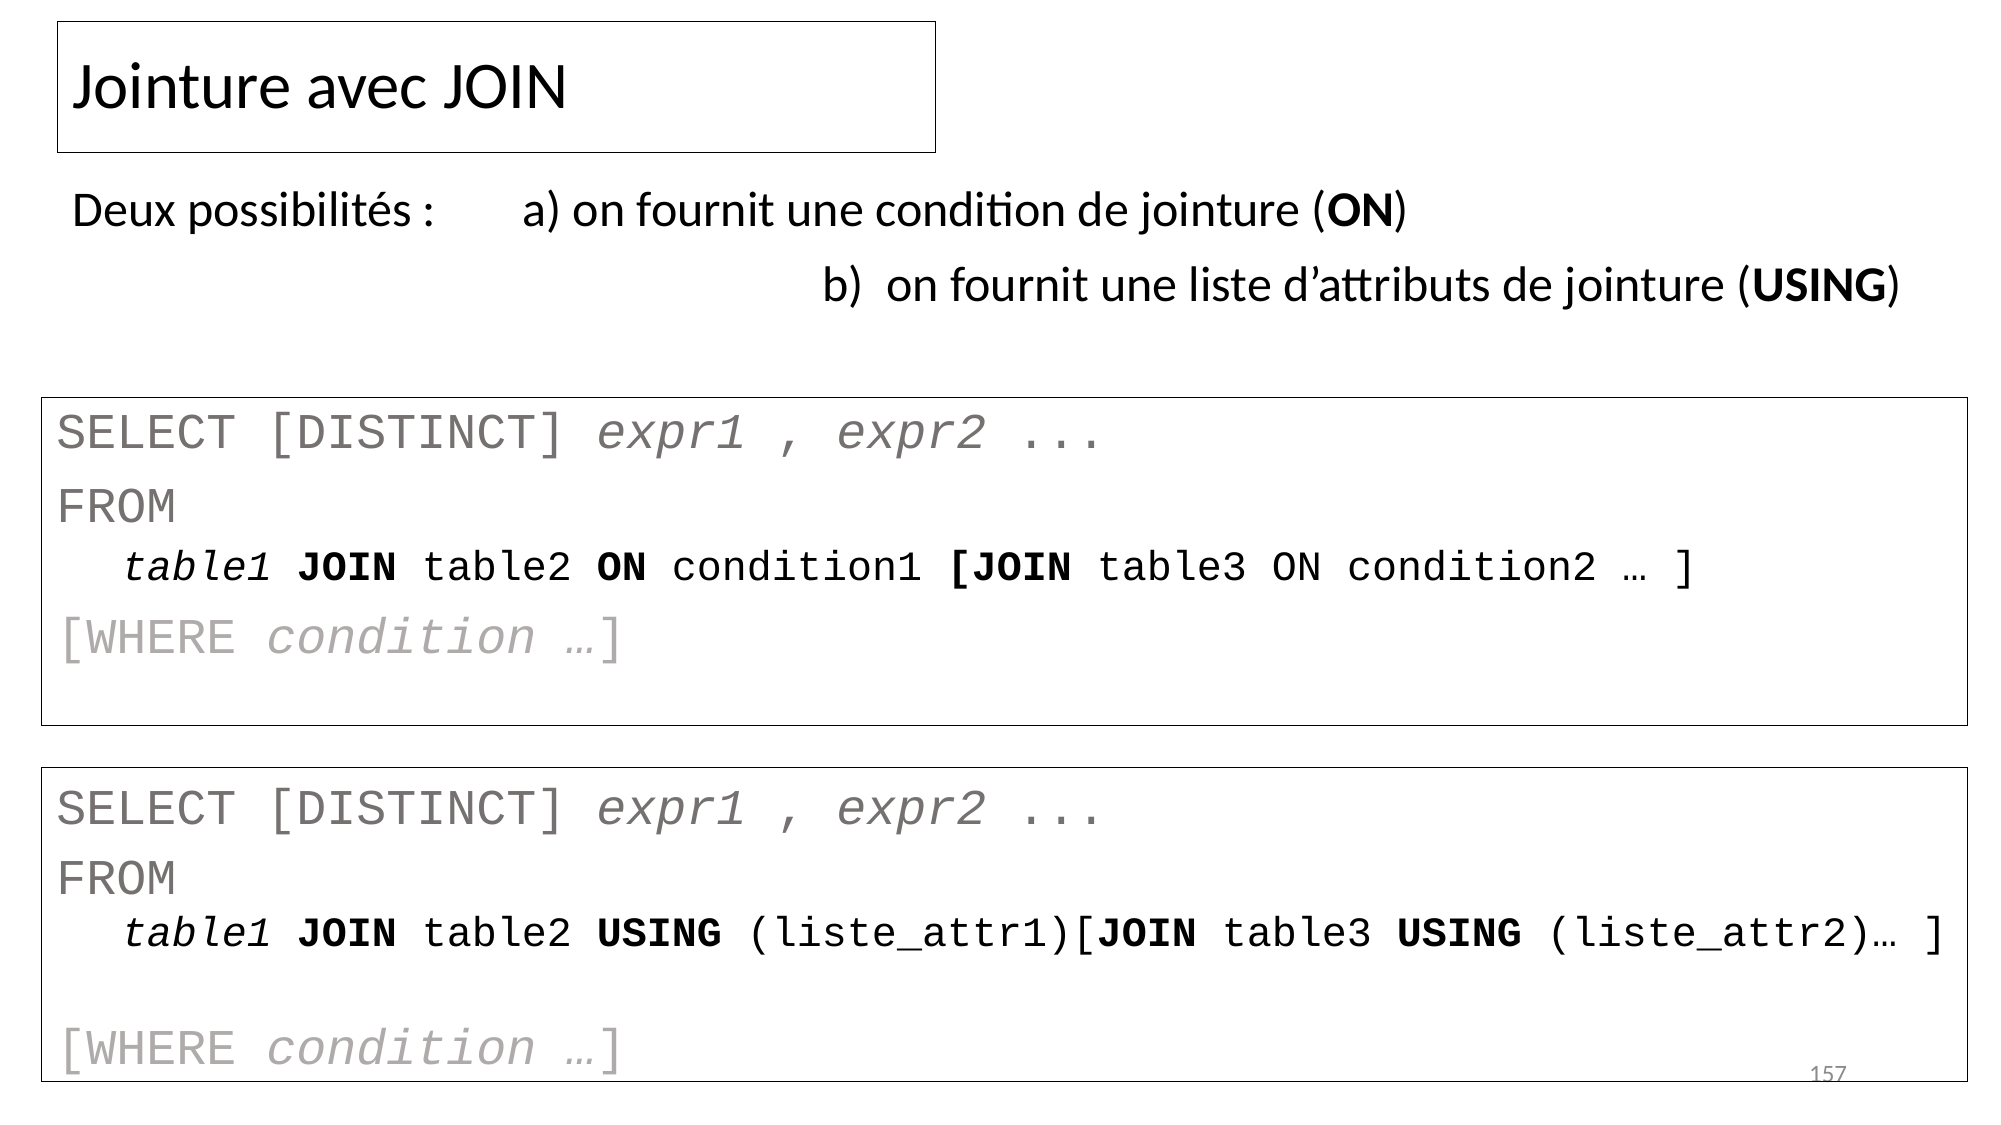

# Jointure avec JOIN
Deux possibilités : 	a) on fournit une condition de jointure (ON)
					b)  on fournit une liste d’attributs de jointure (USING)
SELECT [DISTINCT] expr1 , expr2 ...
FROM
table1 JOIN table2 ON condition1 [JOIN table3 ON condition2 … ]
[WHERE condition …]

SELECT [DISTINCT] expr1 , expr2 ...
FROM
table1 JOIN table2 USING (liste_attr1)[JOIN table3 USING (liste_attr2)… ]
[WHERE condition …]

157